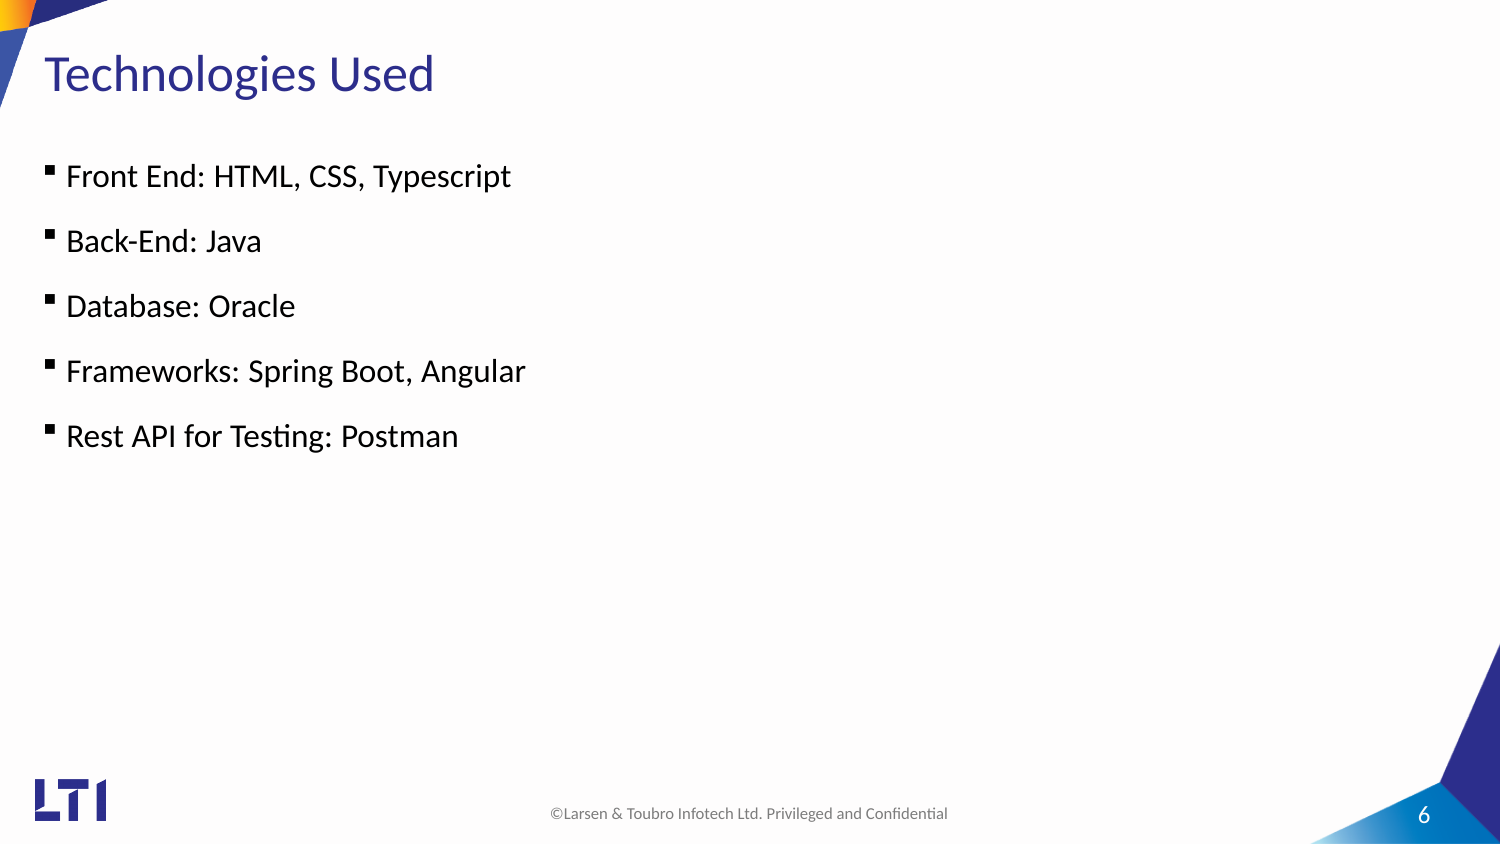

# Technologies Used
Front End: HTML, CSS, Typescript
Back-End: Java
Database: Oracle
Frameworks: Spring Boot, Angular
Rest API for Testing: Postman